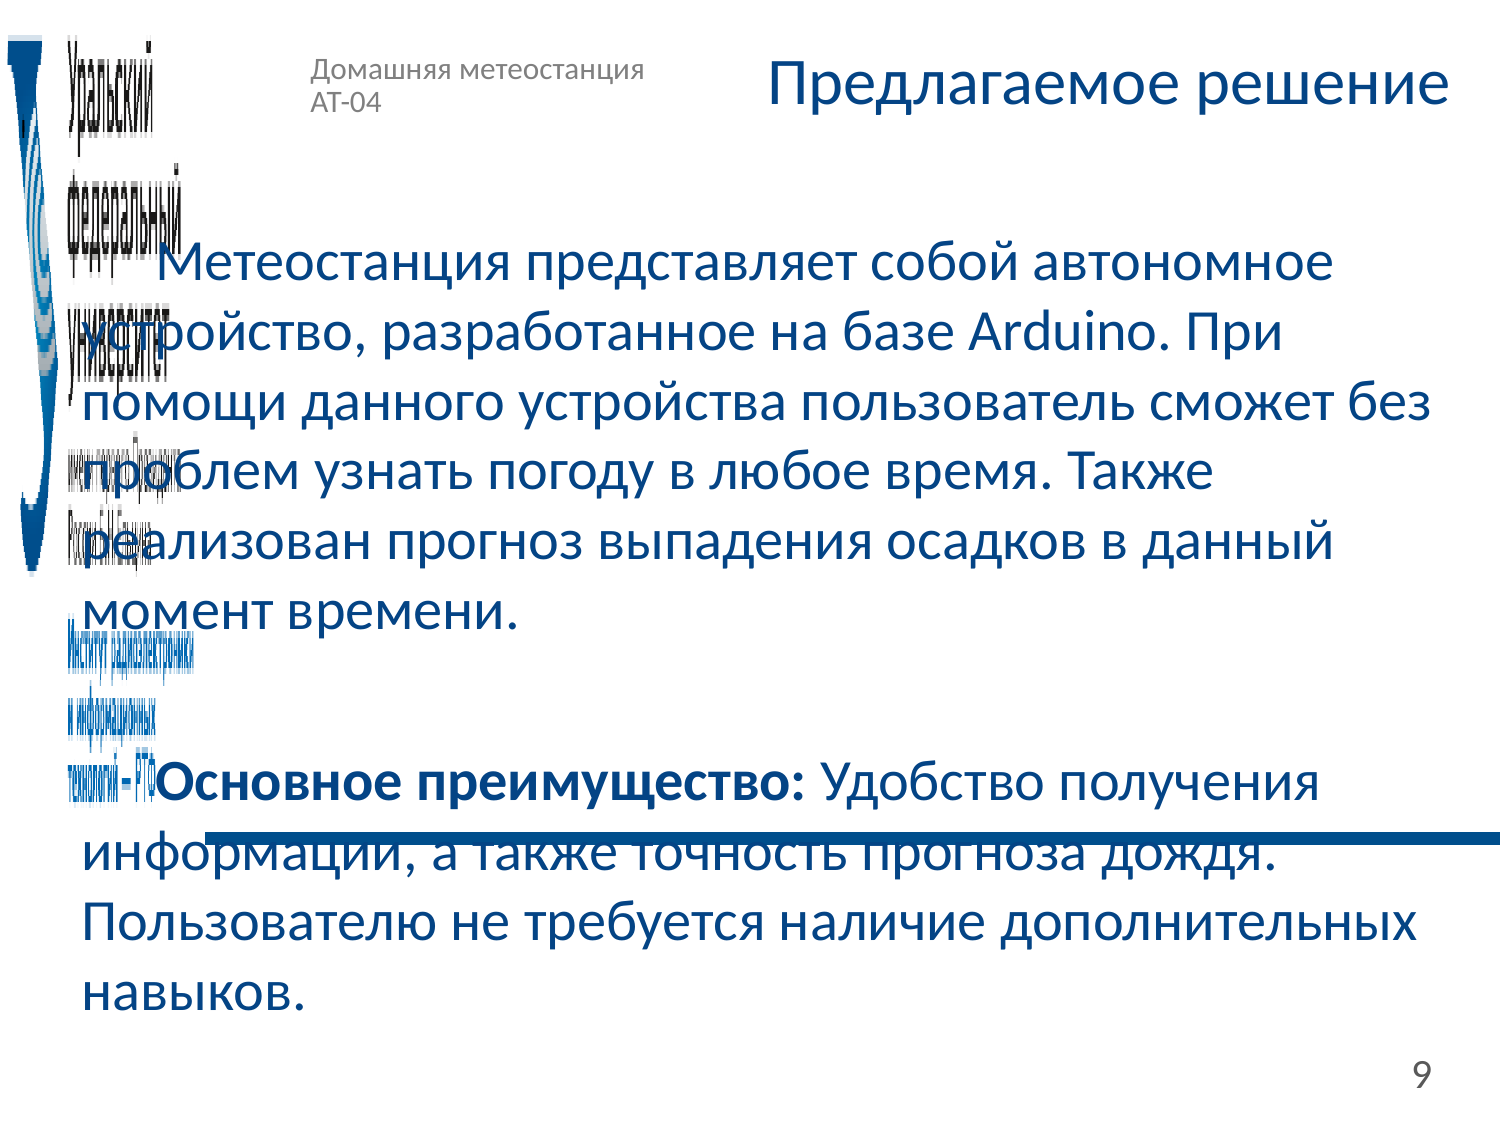

# Предлагаемое решение
Домашняя метеостанция
АТ-04
Метеостанция представляет собой автономное устройство, разработанное на базе Arduino. При помощи данного устройства пользователь сможет без проблем узнать погоду в любое время. Также реализован прогноз выпадения осадков в данный момент времени.

Основное преимущество: Удобство получения информации, а также точность прогноза дождя. Пользователю не требуется наличие дополнительных навыков.
9